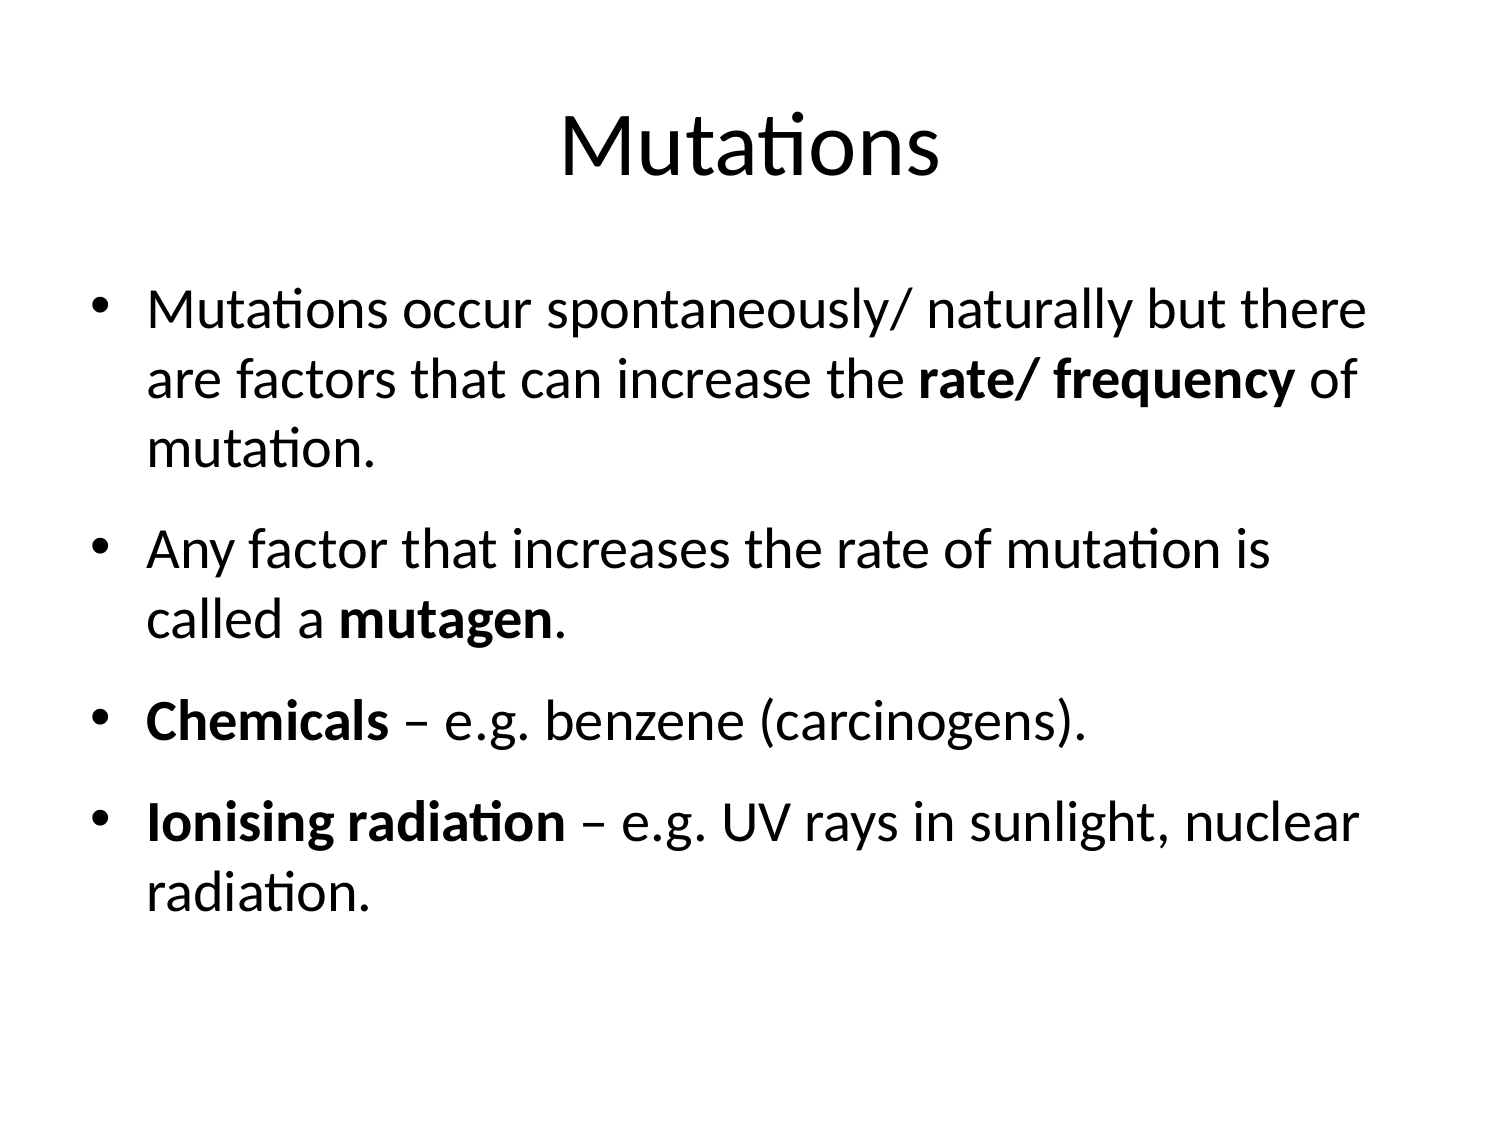

# Mutations
Mutations occur spontaneously/ naturally but there are factors that can increase the rate/ frequency of mutation.
Any factor that increases the rate of mutation is called a mutagen.
Chemicals – e.g. benzene (carcinogens).
Ionising radiation – e.g. UV rays in sunlight, nuclear radiation.